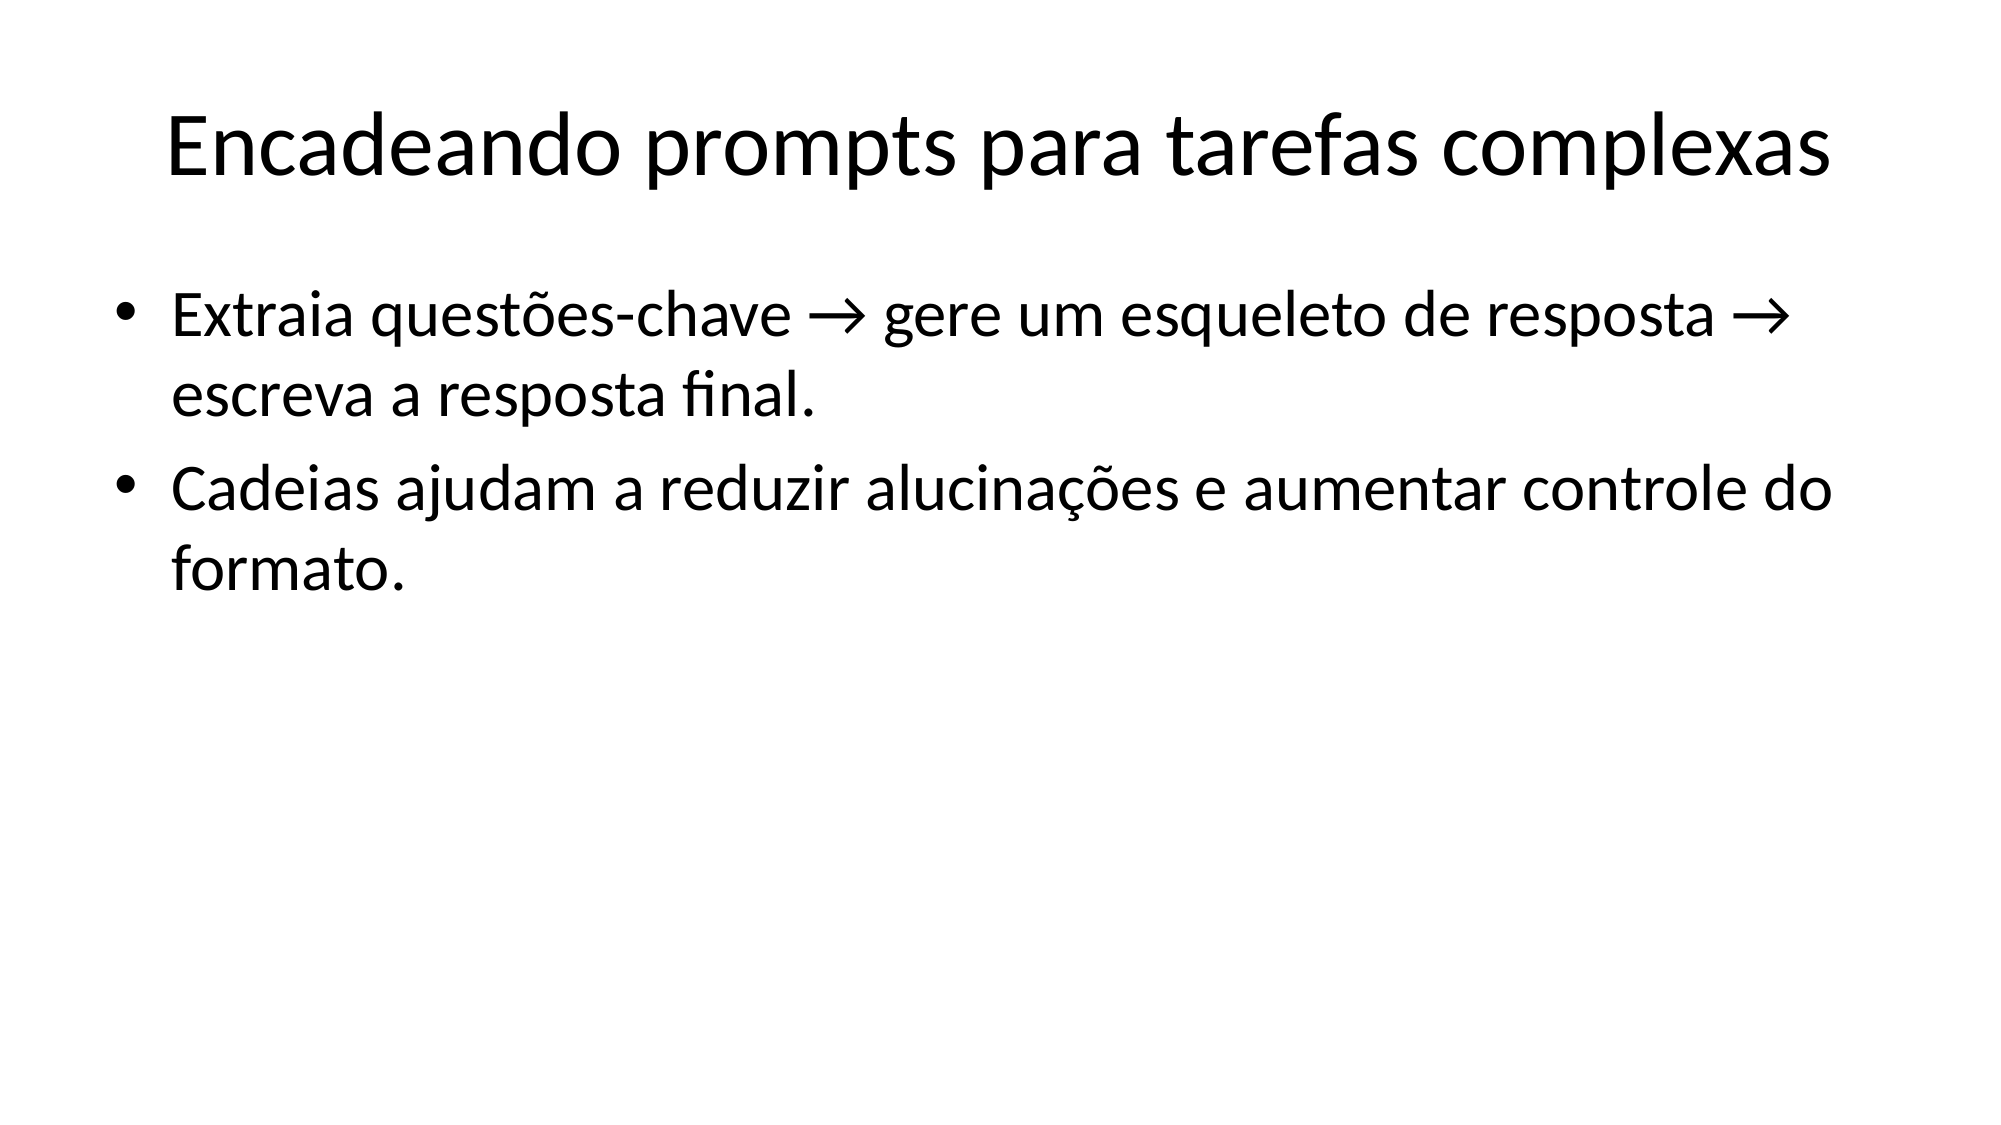

# Encadeando prompts para tarefas complexas
Extraia questões-chave → gere um esqueleto de resposta → escreva a resposta final.
Cadeias ajudam a reduzir alucinações e aumentar controle do formato.